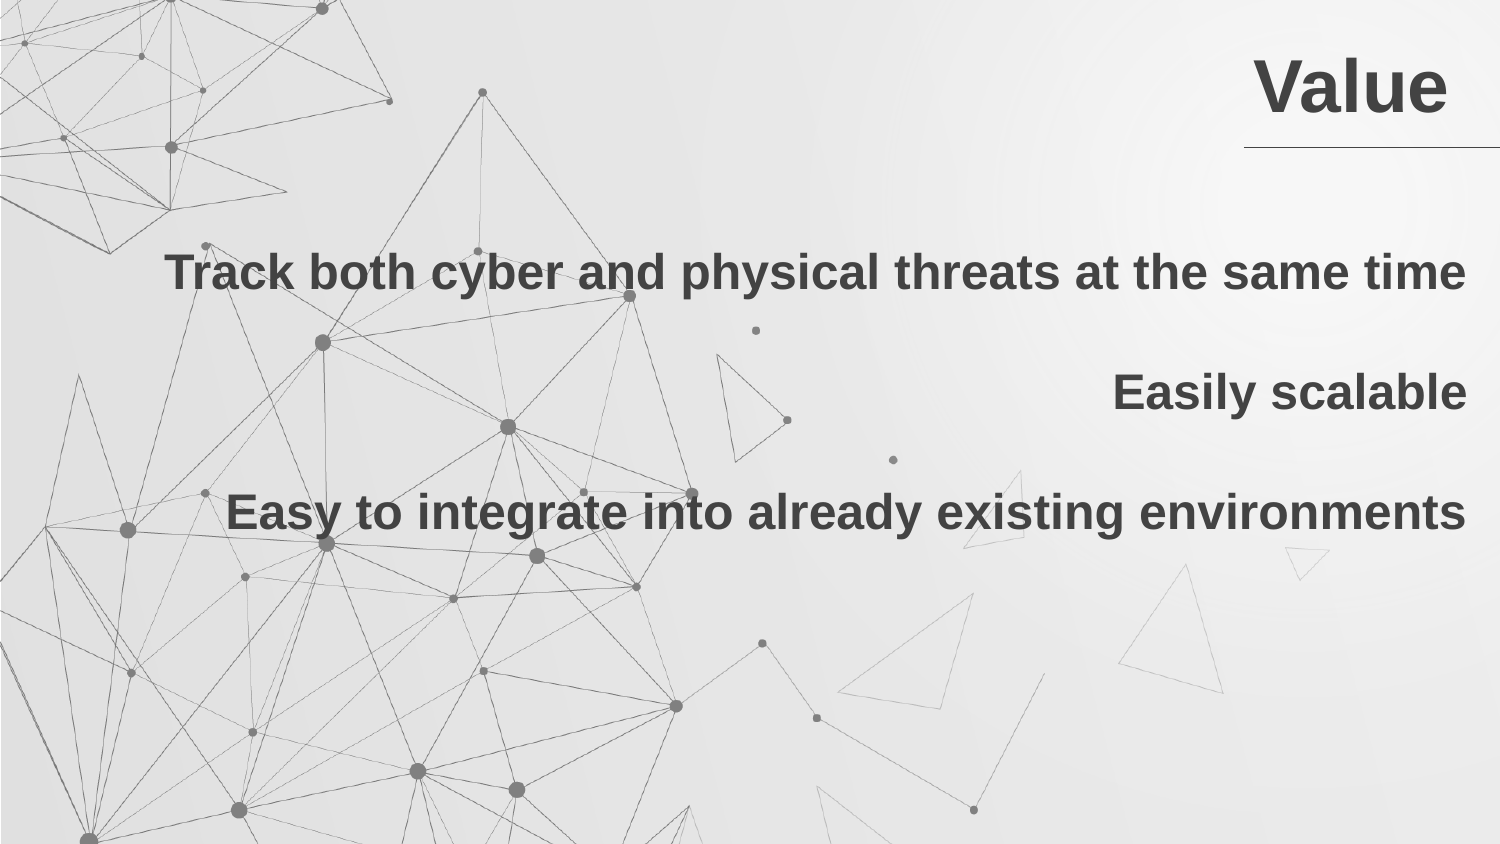

# Value

Track both cyber and physical threats at the same time

Easily scalable

Easy to integrate into already existing environments